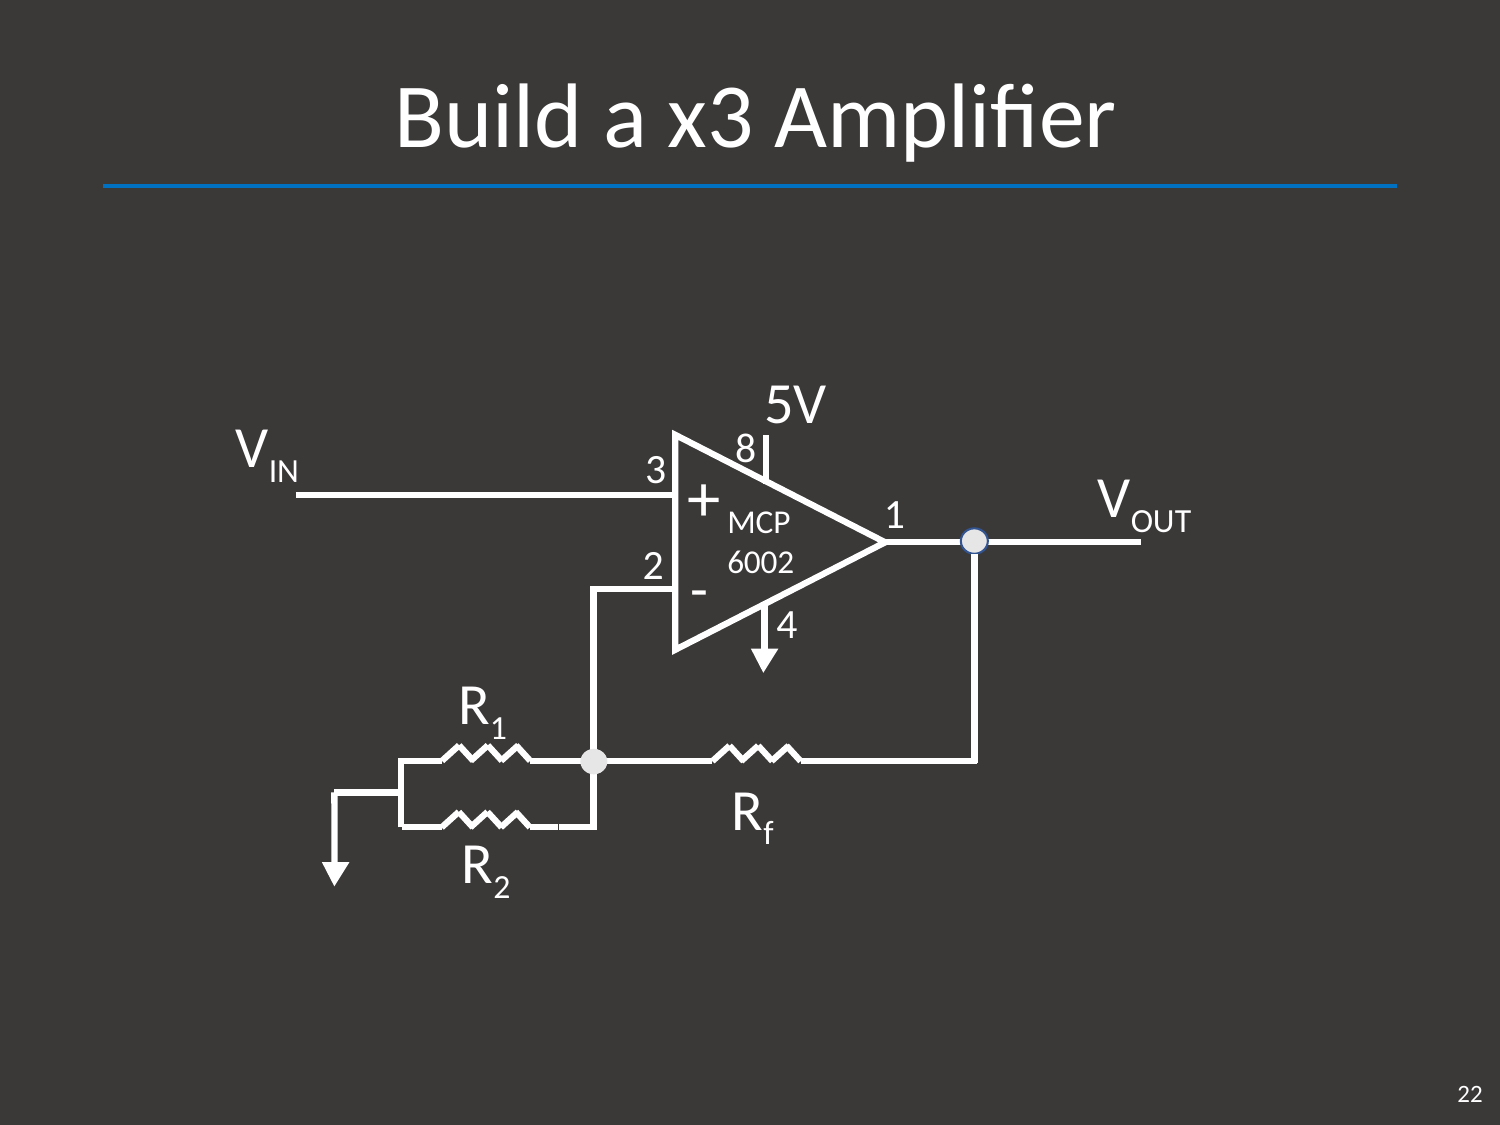

# Build a x3 Amplifier
5V
VIN
8
3

+
VOUT
1
MCP6002

2
-
4

R1

Rf
R2

22